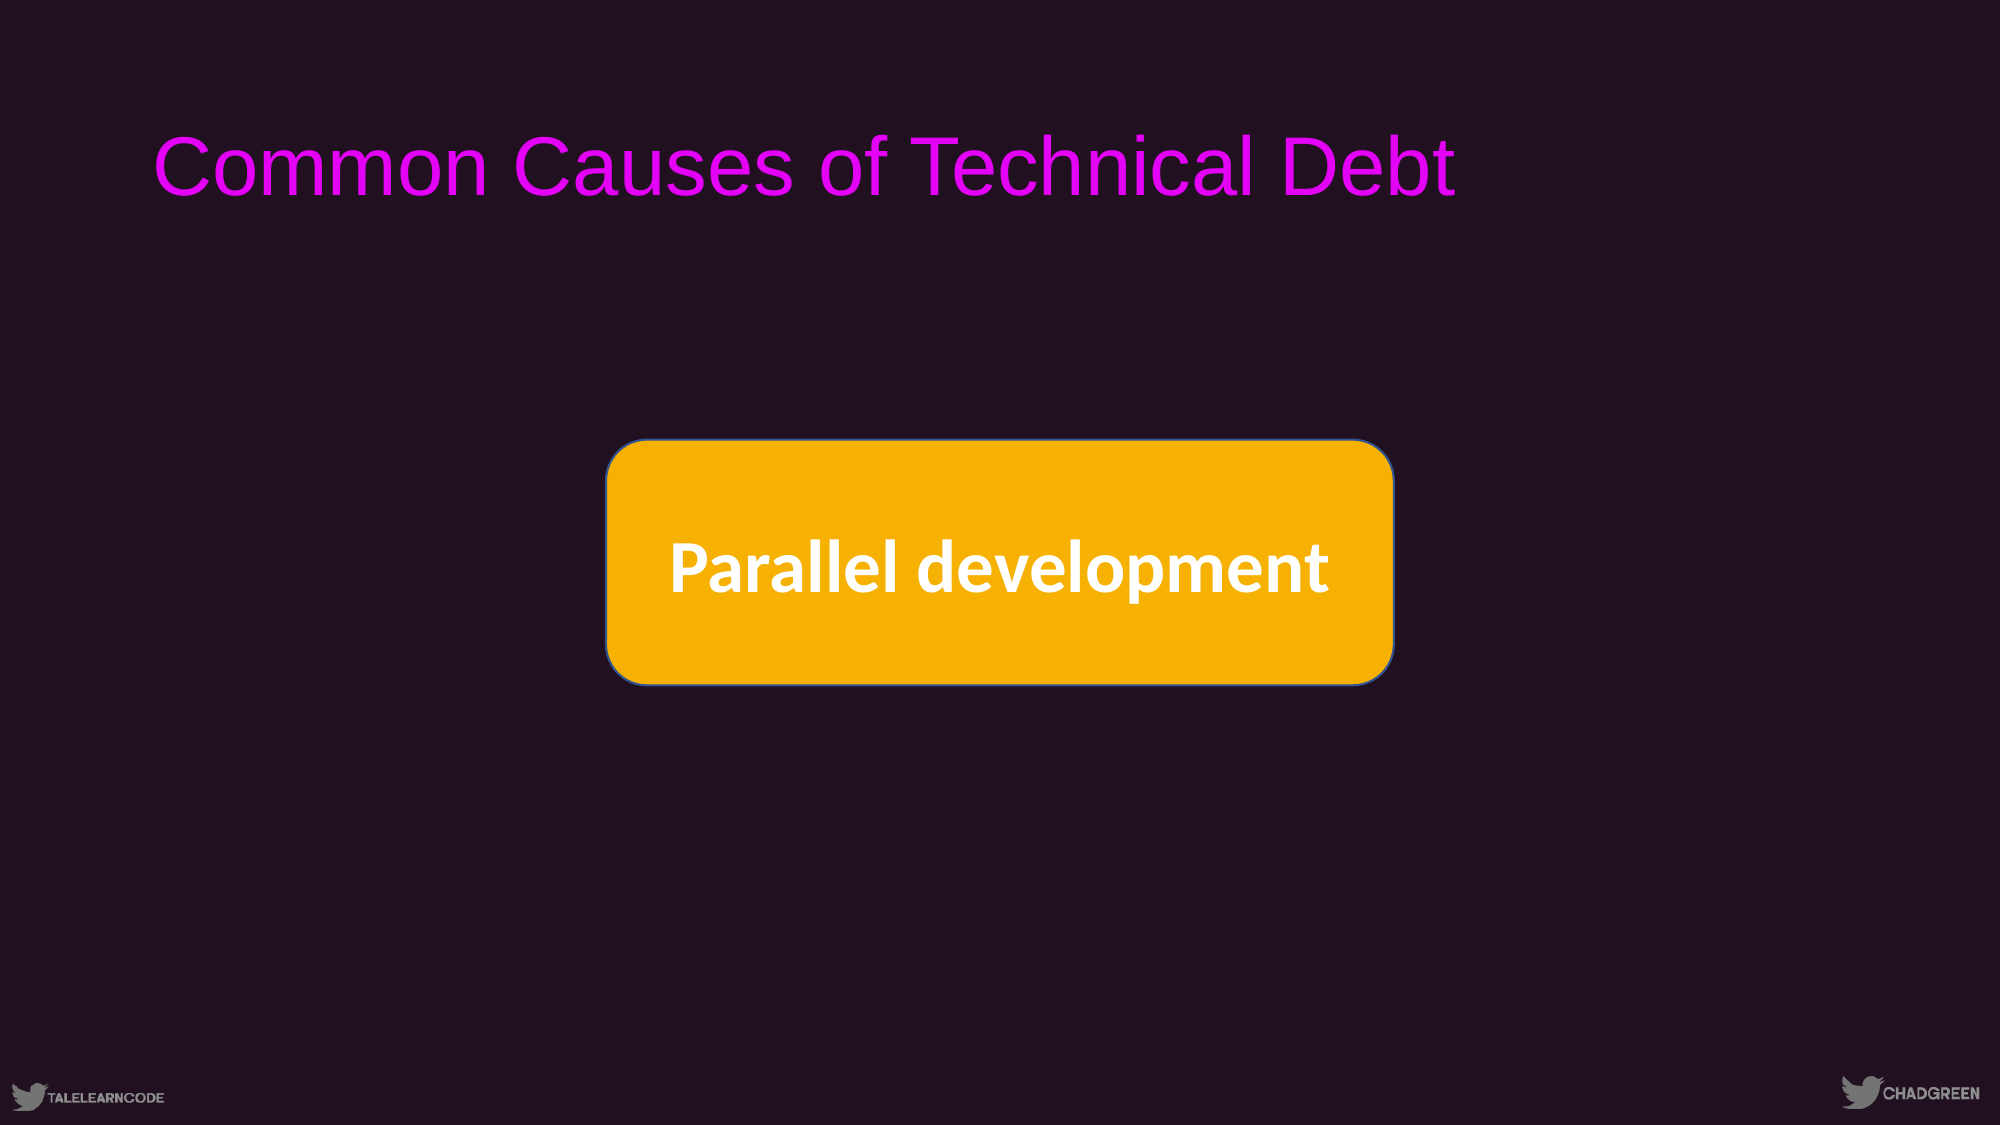

# Common Causes of Technical Debt
Parallel development